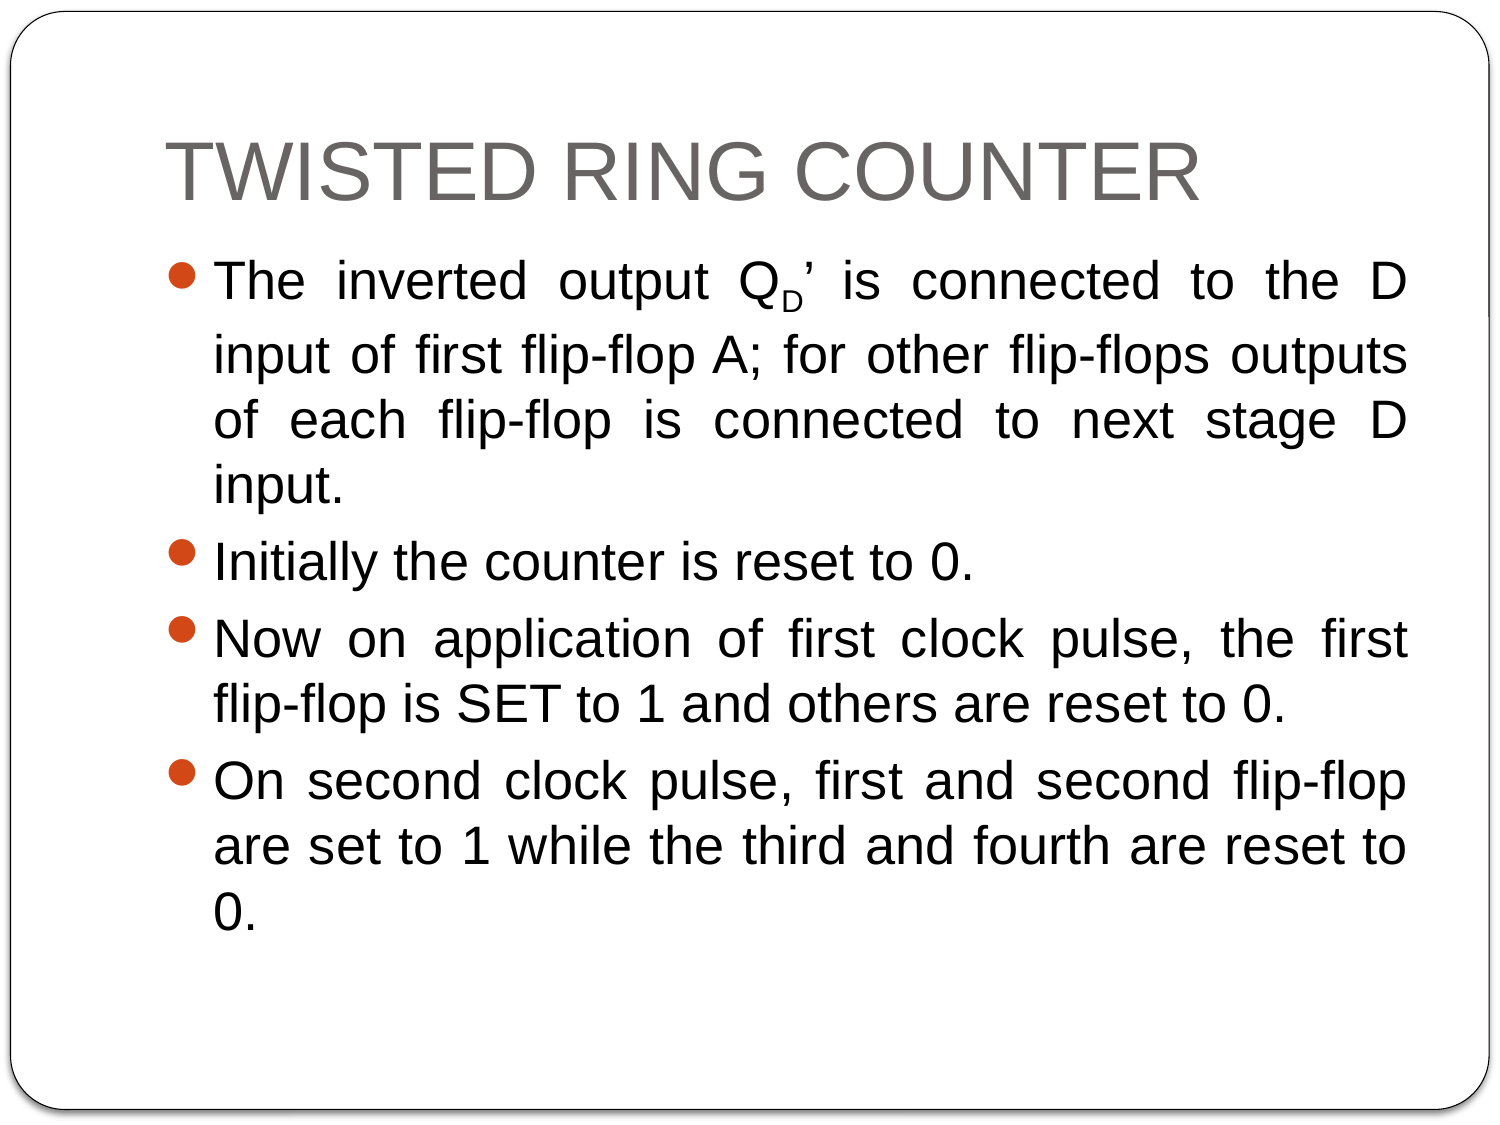

# TWISTED RING COUNTER
The inverted output QD’ is connected to the D input of first flip-flop A; for other flip-flops outputs of each flip-flop is connected to next stage D input.
Initially the counter is reset to 0.
Now on application of first clock pulse, the first flip-flop is SET to 1 and others are reset to 0.
On second clock pulse, first and second flip-flop are set to 1 while the third and fourth are reset to 0.